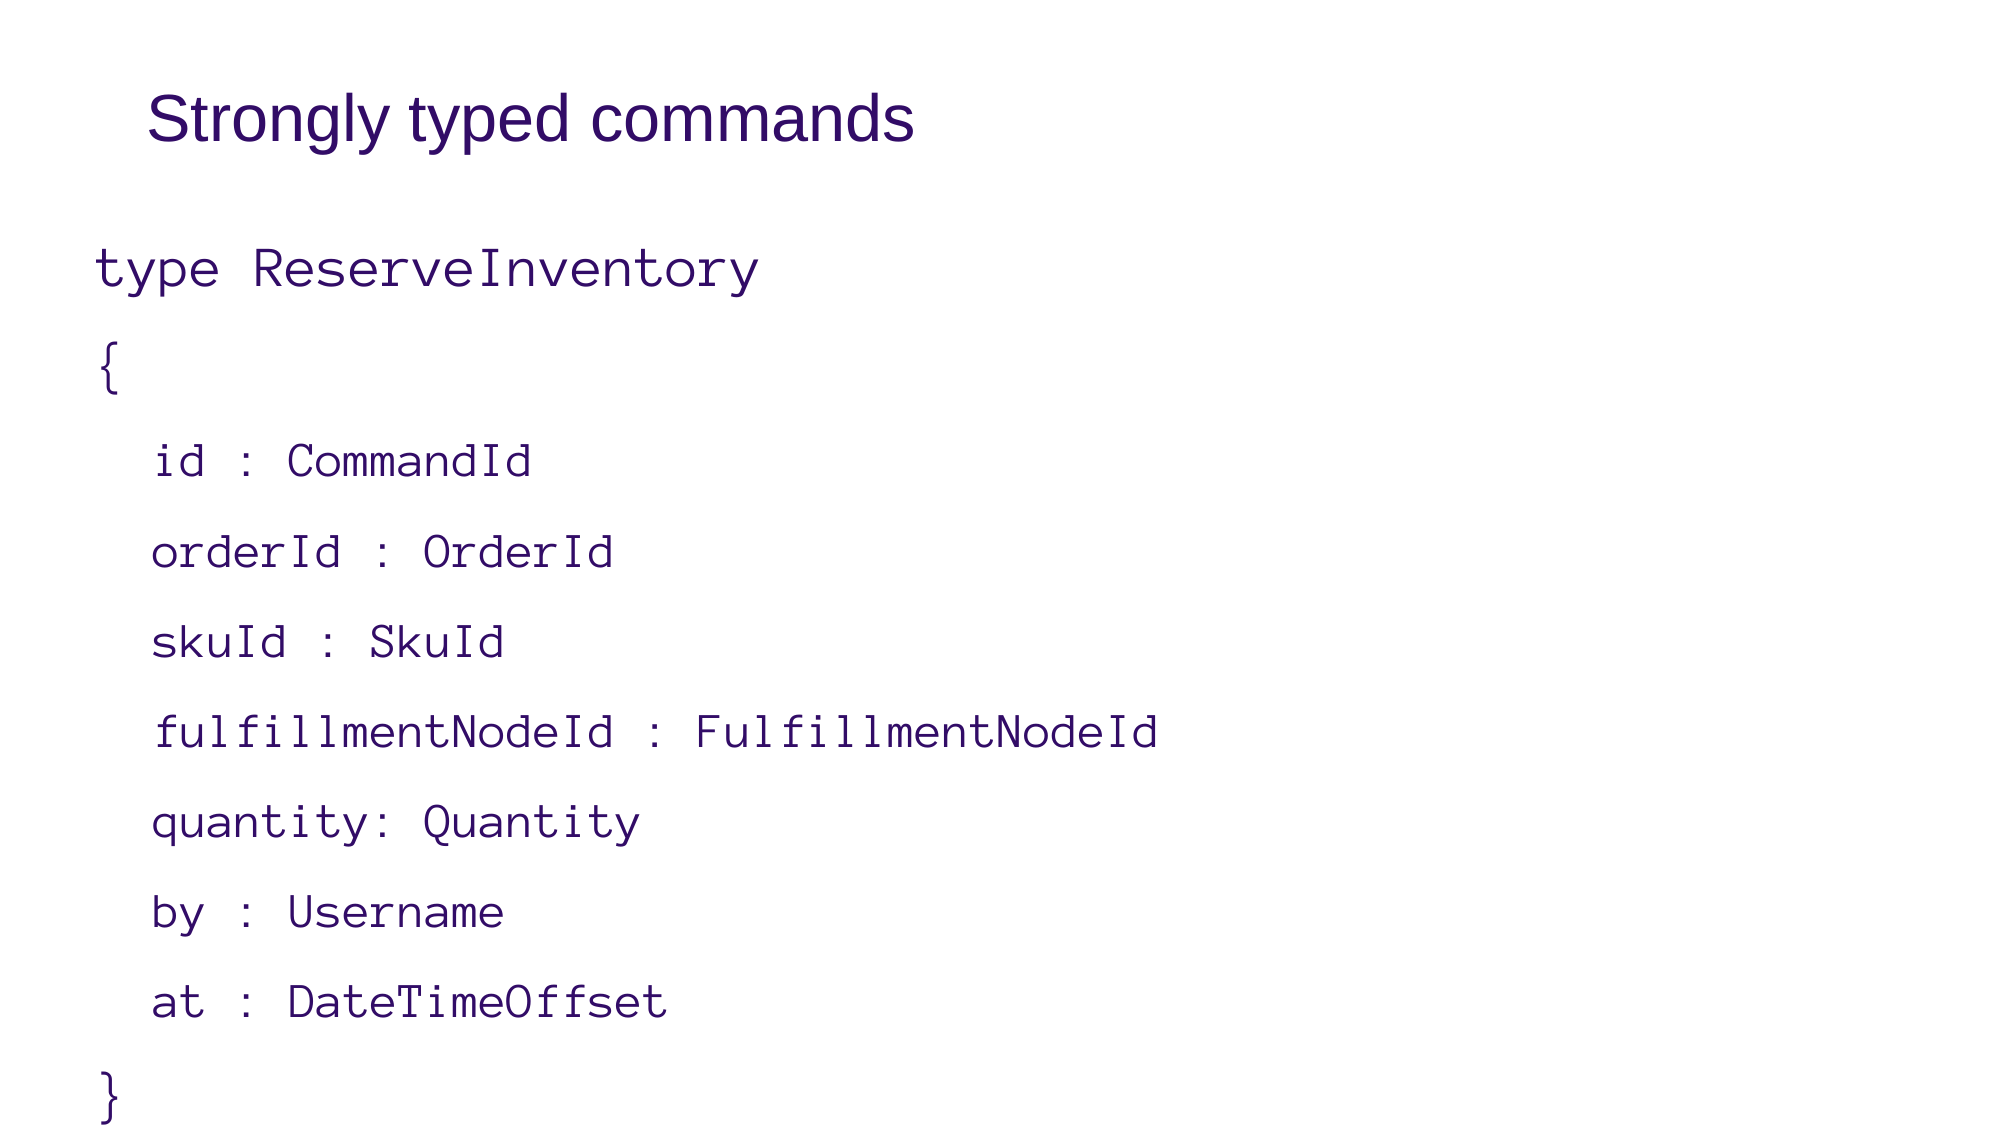

# Strongly typed commands
type ReserveInventory
{
id : CommandId
orderId : OrderId
skuId : SkuId
fulfillmentNodeId : FulfillmentNodeId
quantity: Quantity
by : Username
at : DateTimeOffset
}